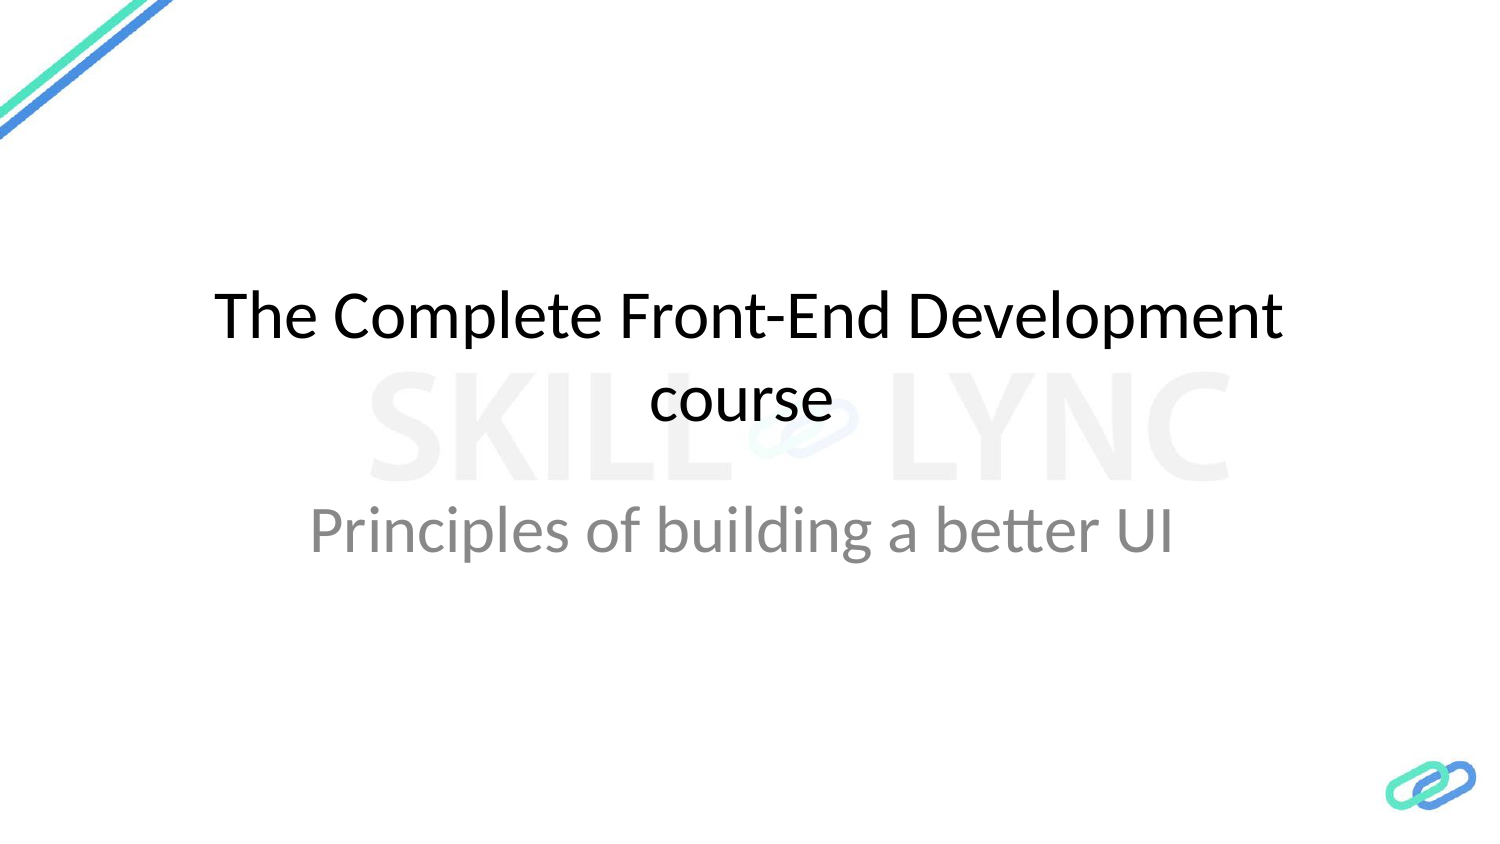

# The Complete Front-End Development course
Principles of building a better UI